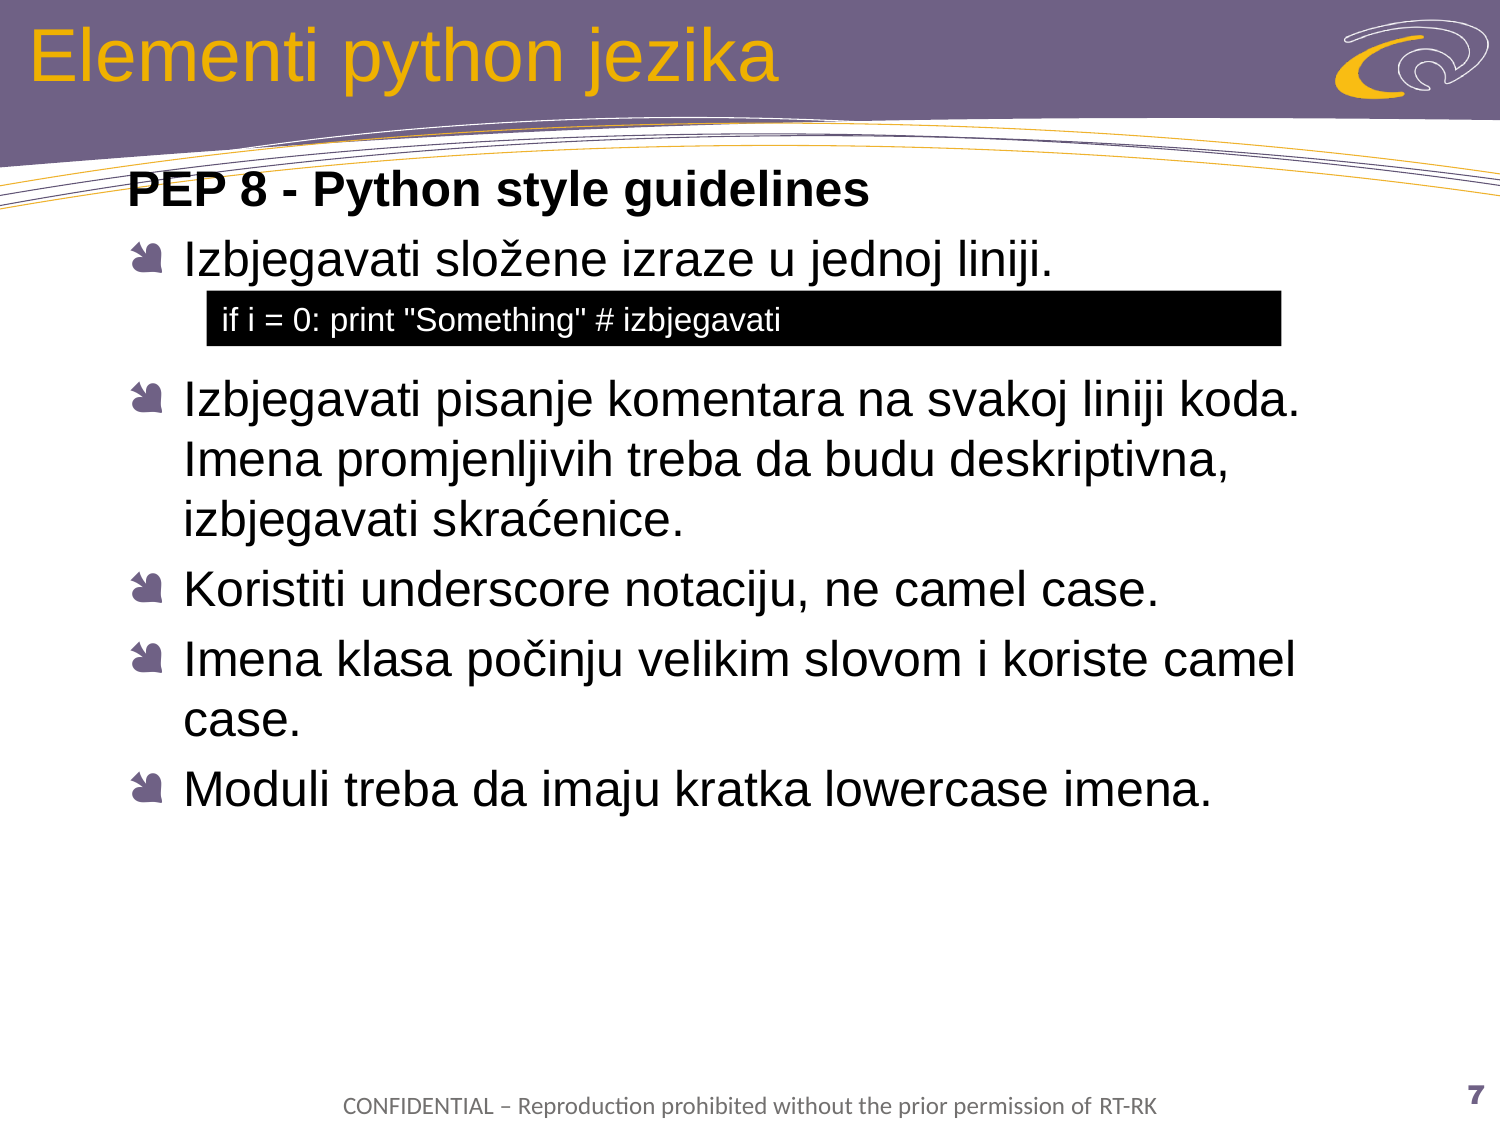

# Elementi python jezika
PEP 8 - Python style guidelines
Izbjegavati složene izraze u jednoj liniji.

Izbjegavati pisanje komentara na svakoj liniji koda. Imena promjenljivih treba da budu deskriptivna, izbjegavati skraćenice.
Koristiti underscore notaciju, ne camel case.
Imena klasa počinju velikim slovom i koriste camel case.
Moduli treba da imaju kratka lowercase imena.

if i = 0: print "Something" # izbjegavati